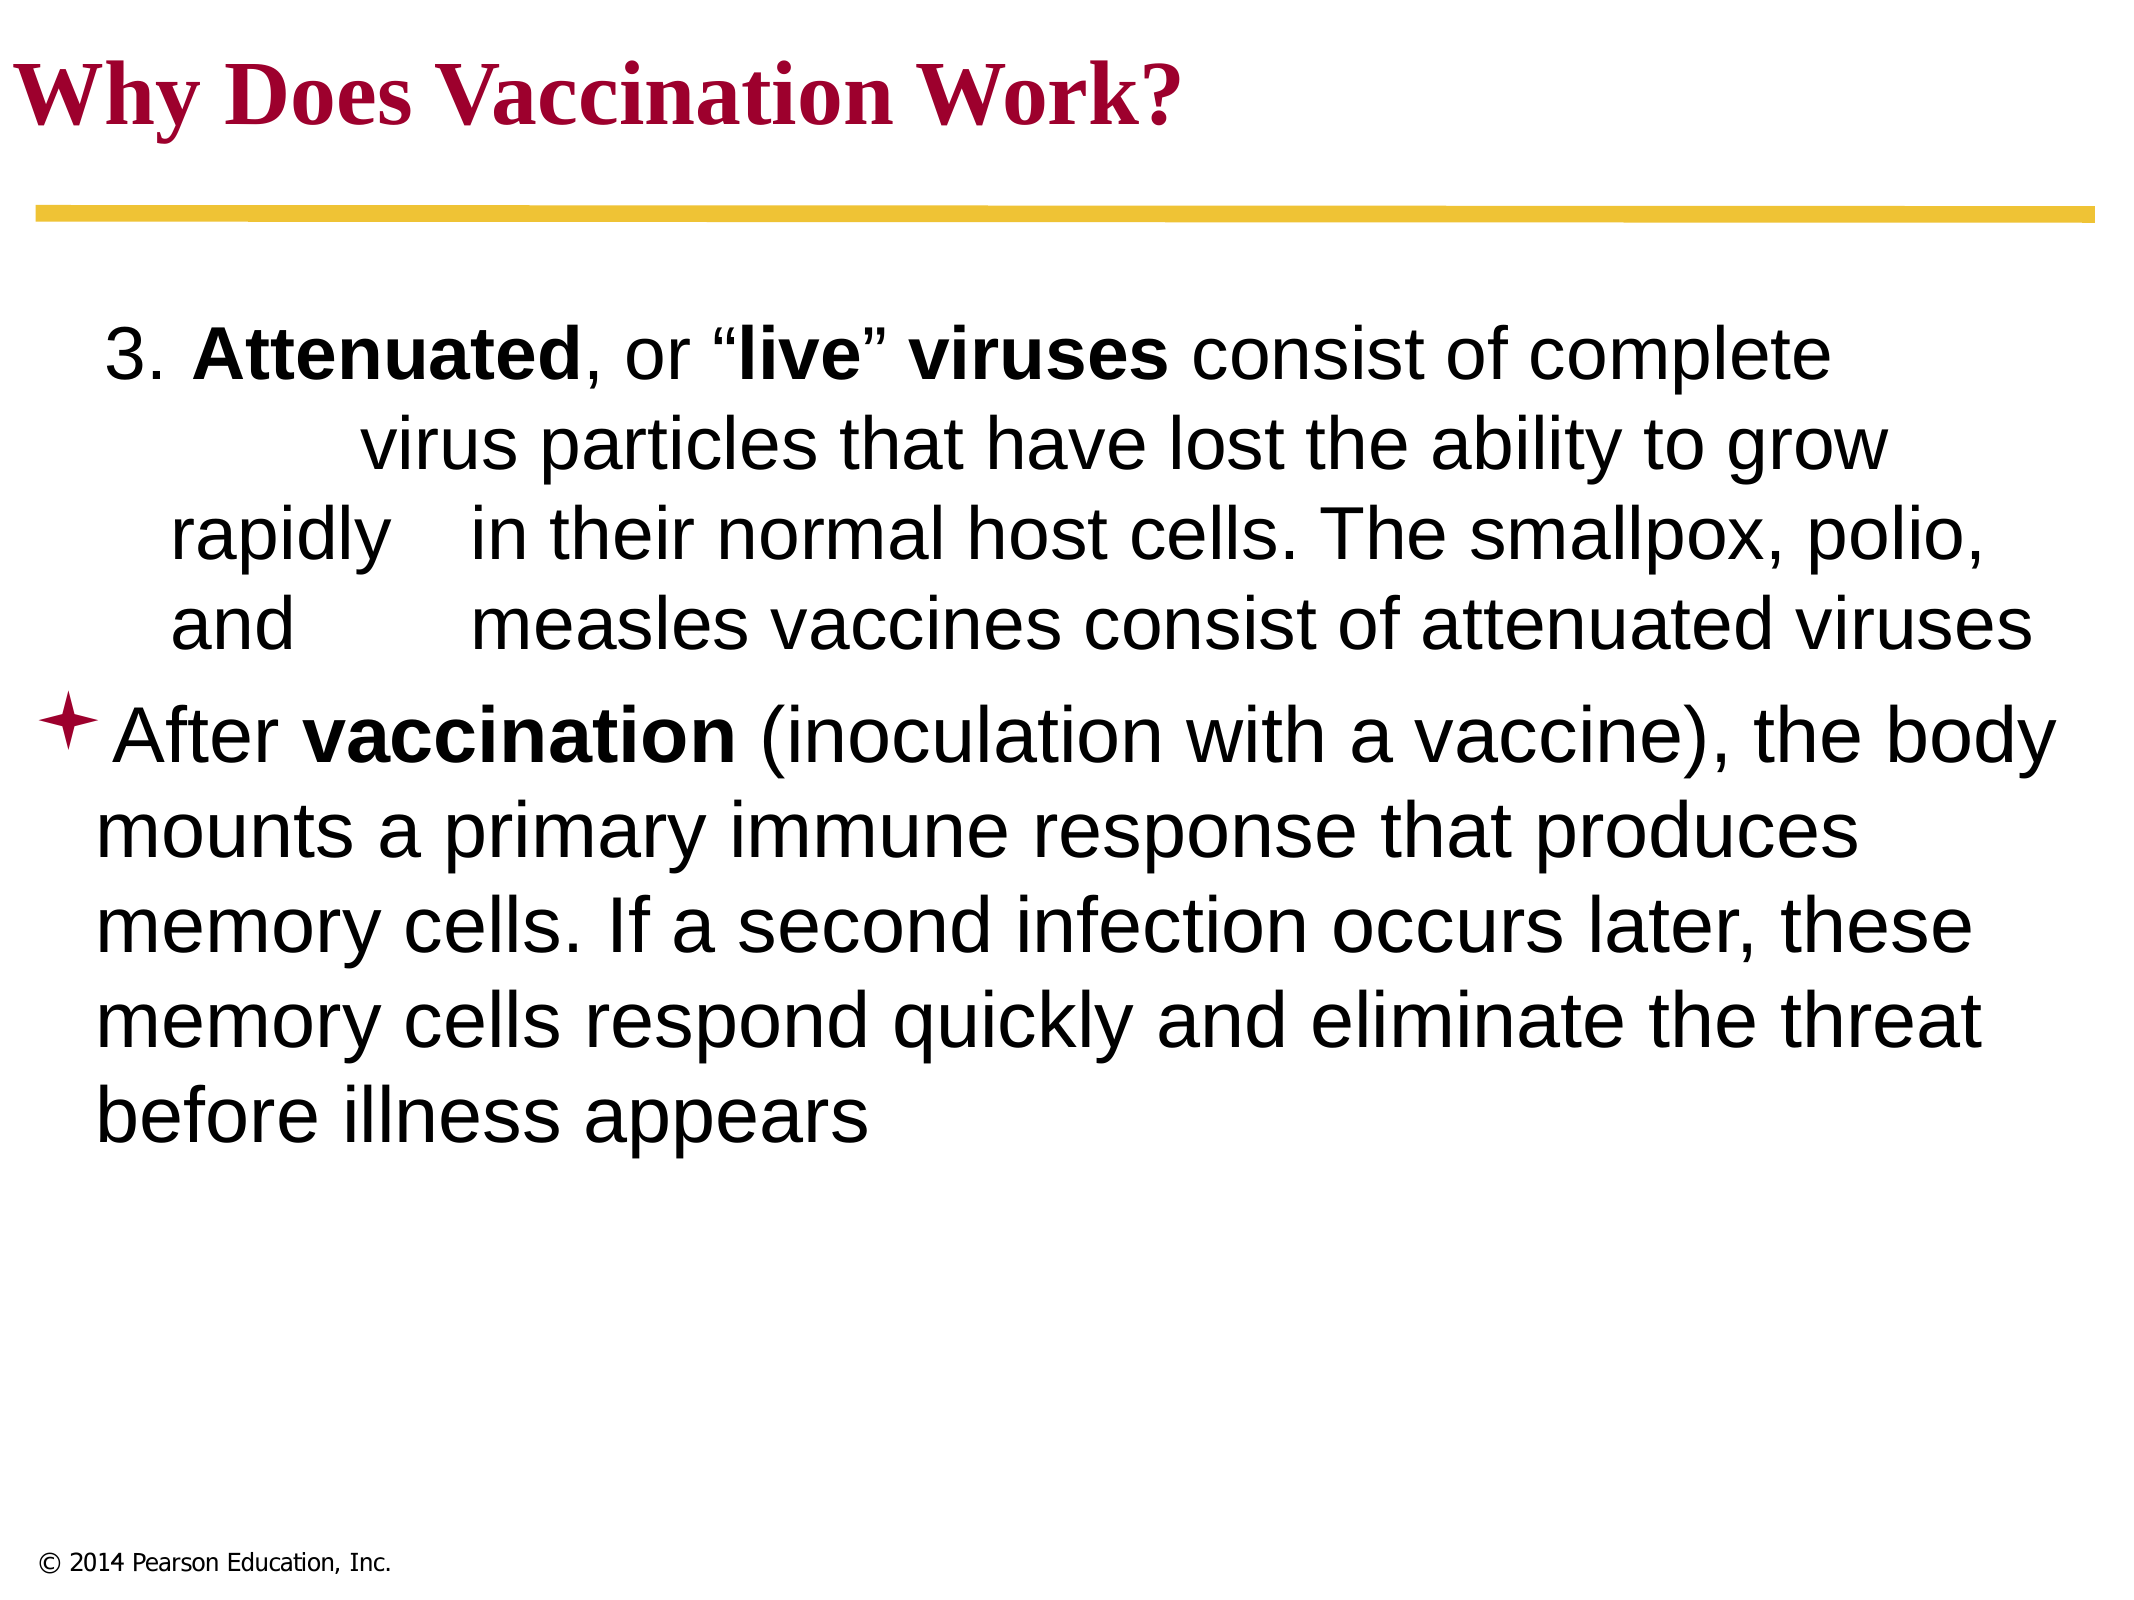

Why Does Vaccination Work?

 Attenuated, or “live” viruses consist of complete 		virus particles that have lost the ability to grow rapidly 	in their normal host cells. The smallpox, polio, and 		measles vaccines consist of attenuated viruses
After vaccination (inoculation with a vaccine), the body mounts a primary immune response that produces memory cells. If a second infection occurs later, these memory cells respond quickly and eliminate the threat before illness appears